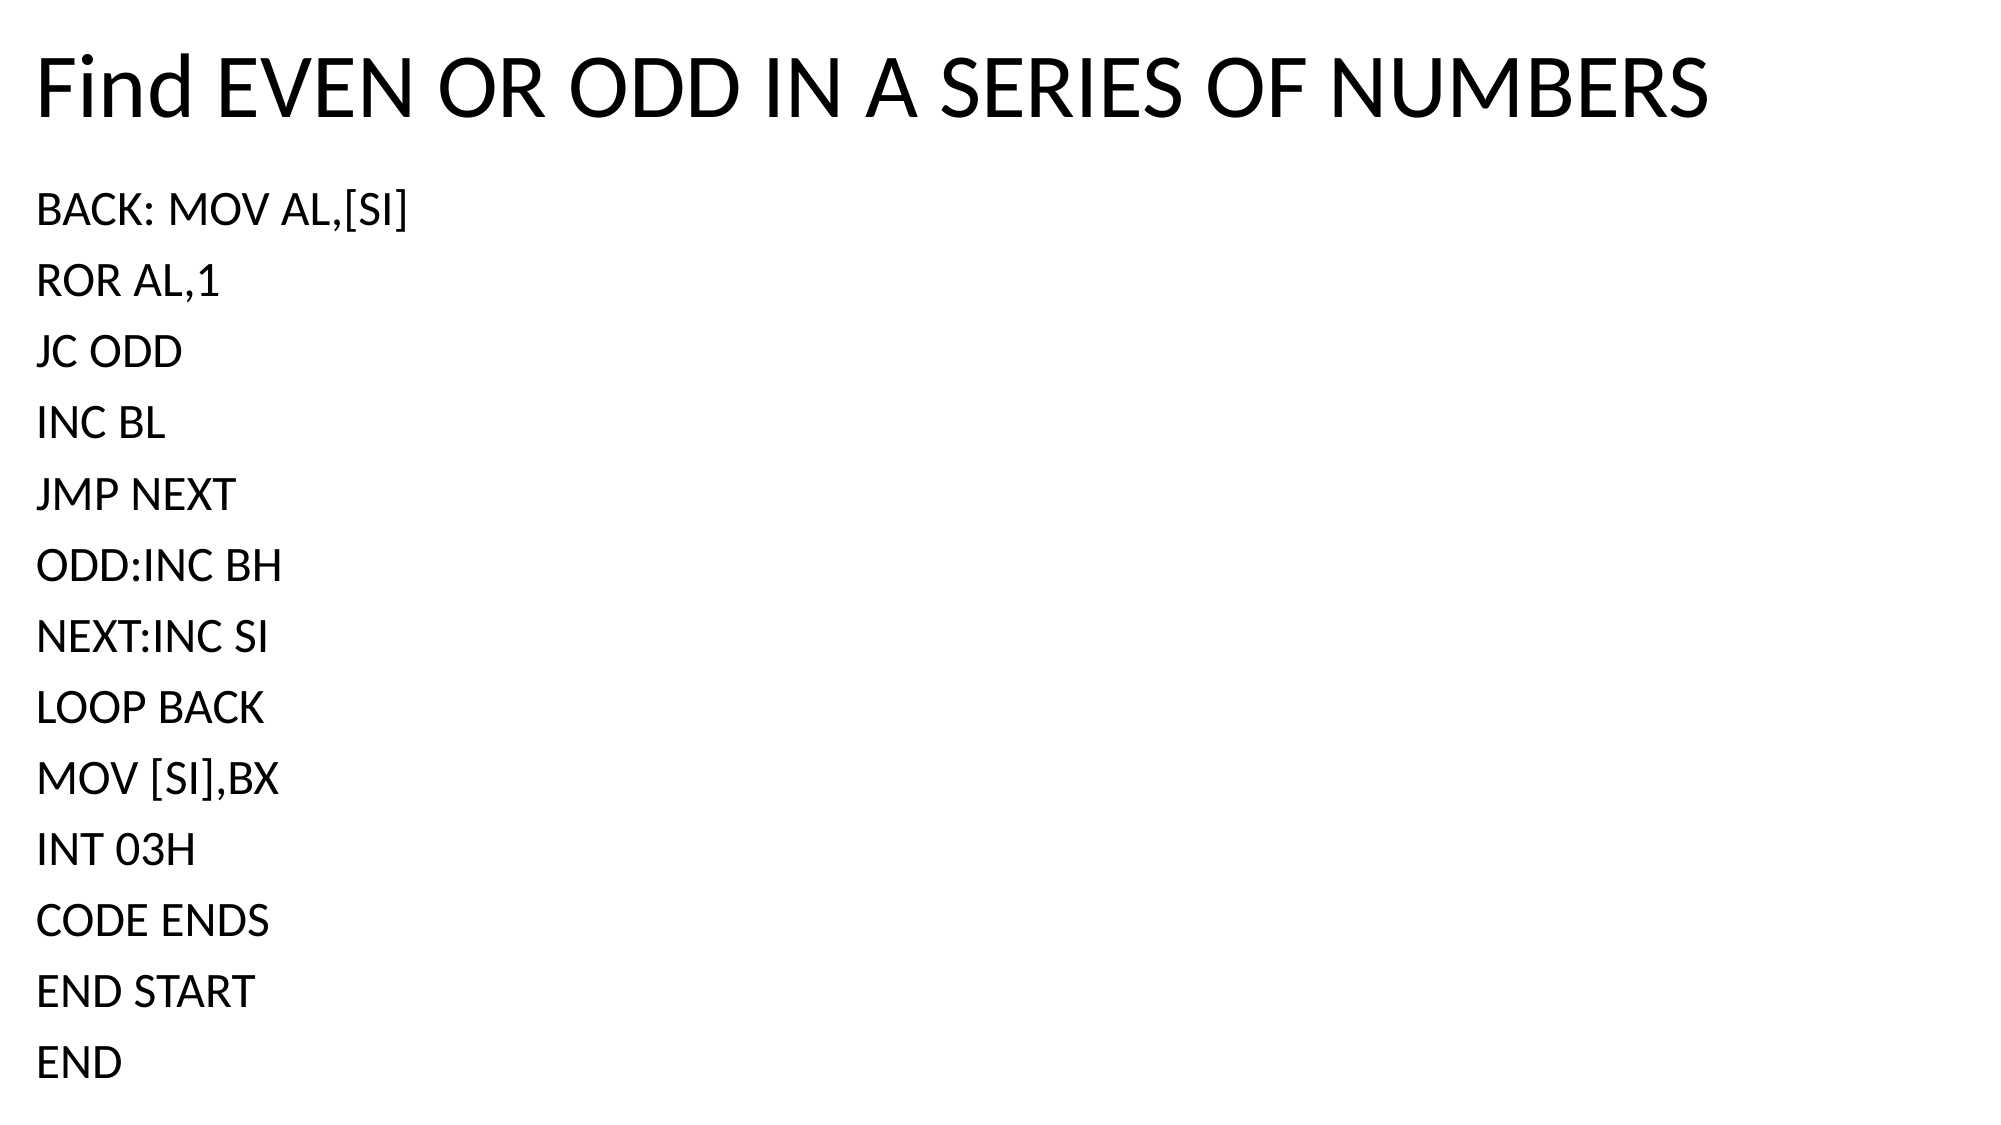

# Find EVEN OR ODD IN A SERIES OF NUMBERS
BACK: MOV AL,[SI]
ROR AL,1
JC ODD
INC BL
JMP NEXT
ODD:INC BH
NEXT:INC SI
LOOP BACK
MOV [SI],BX
INT 03H
CODE ENDS
END START
END